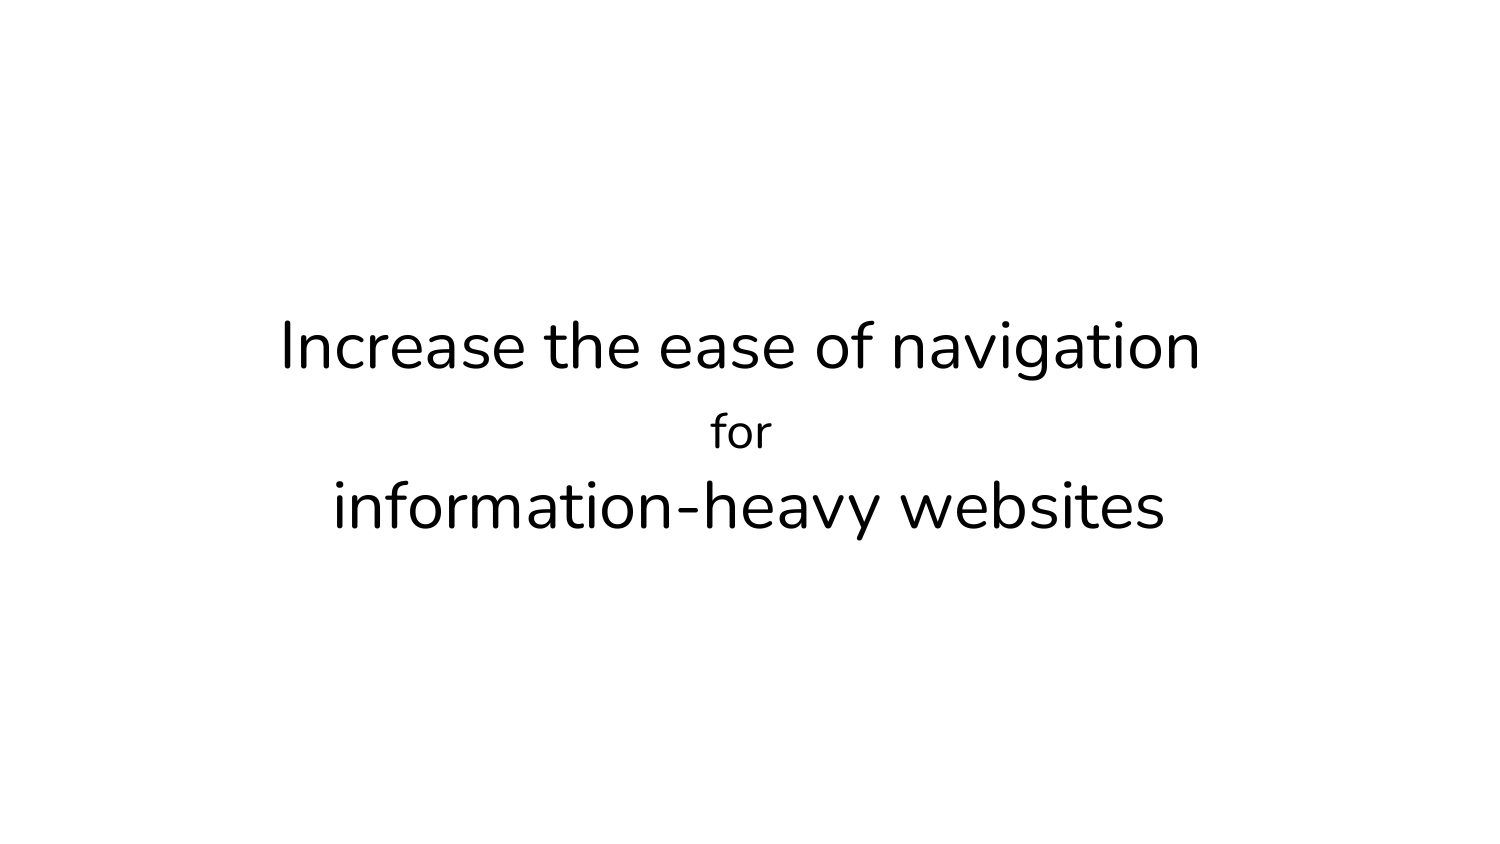

# Increase the ease of navigation for information-heavy websites